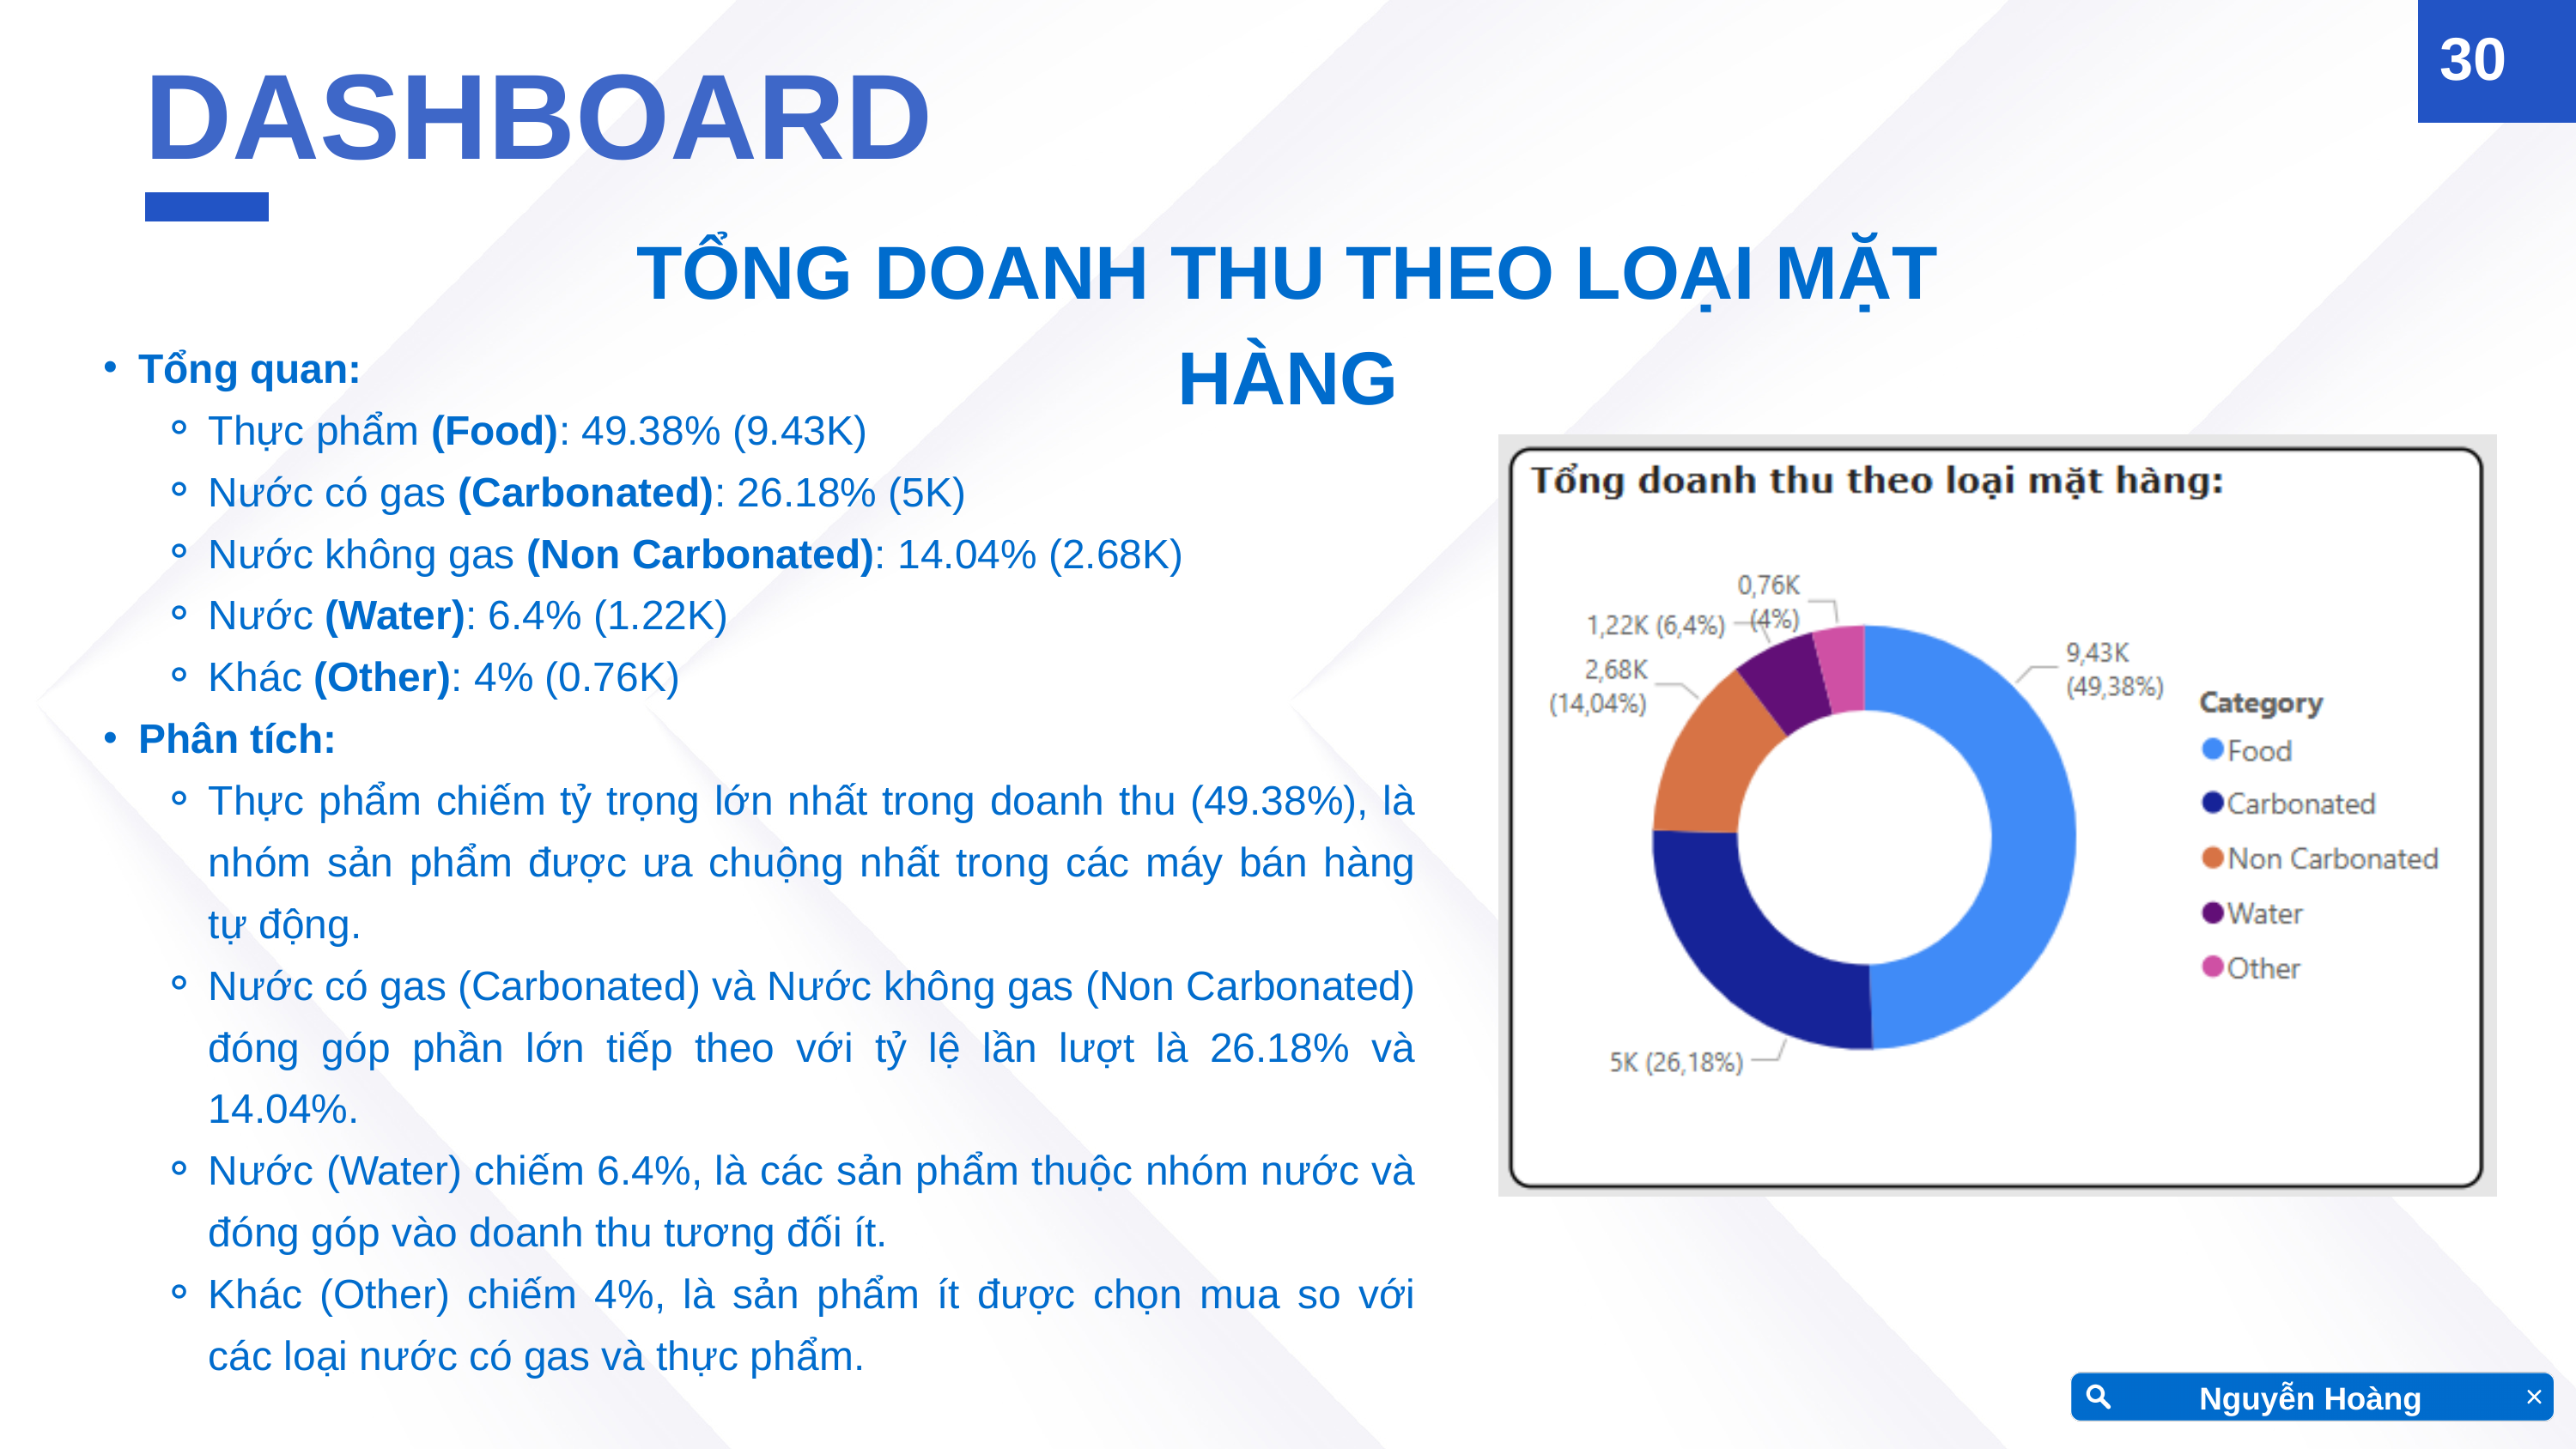

30
DASHBOARD

TỔNG DOANH THU THEO LOẠI MẶT HÀNG
Tổng quan:
Thực phẩm (Food): 49.38% (9.43K)
Nước có gas (Carbonated): 26.18% (5K)
Nước không gas (Non Carbonated): 14.04% (2.68K)
Nước (Water): 6.4% (1.22K)
Khác (Other): 4% (0.76K)
Phân tích:
Thực phẩm chiếm tỷ trọng lớn nhất trong doanh thu (49.38%), là nhóm sản phẩm được ưa chuộng nhất trong các máy bán hàng tự động.
Nước có gas (Carbonated) và Nước không gas (Non Carbonated) đóng góp phần lớn tiếp theo với tỷ lệ lần lượt là 26.18% và 14.04%.
Nước (Water) chiếm 6.4%, là các sản phẩm thuộc nhóm nước và đóng góp vào doanh thu tương đối ít.
Khác (Other) chiếm 4%, là sản phẩm ít được chọn mua so với các loại nước có gas và thực phẩm.

Nguyễn Hoàng